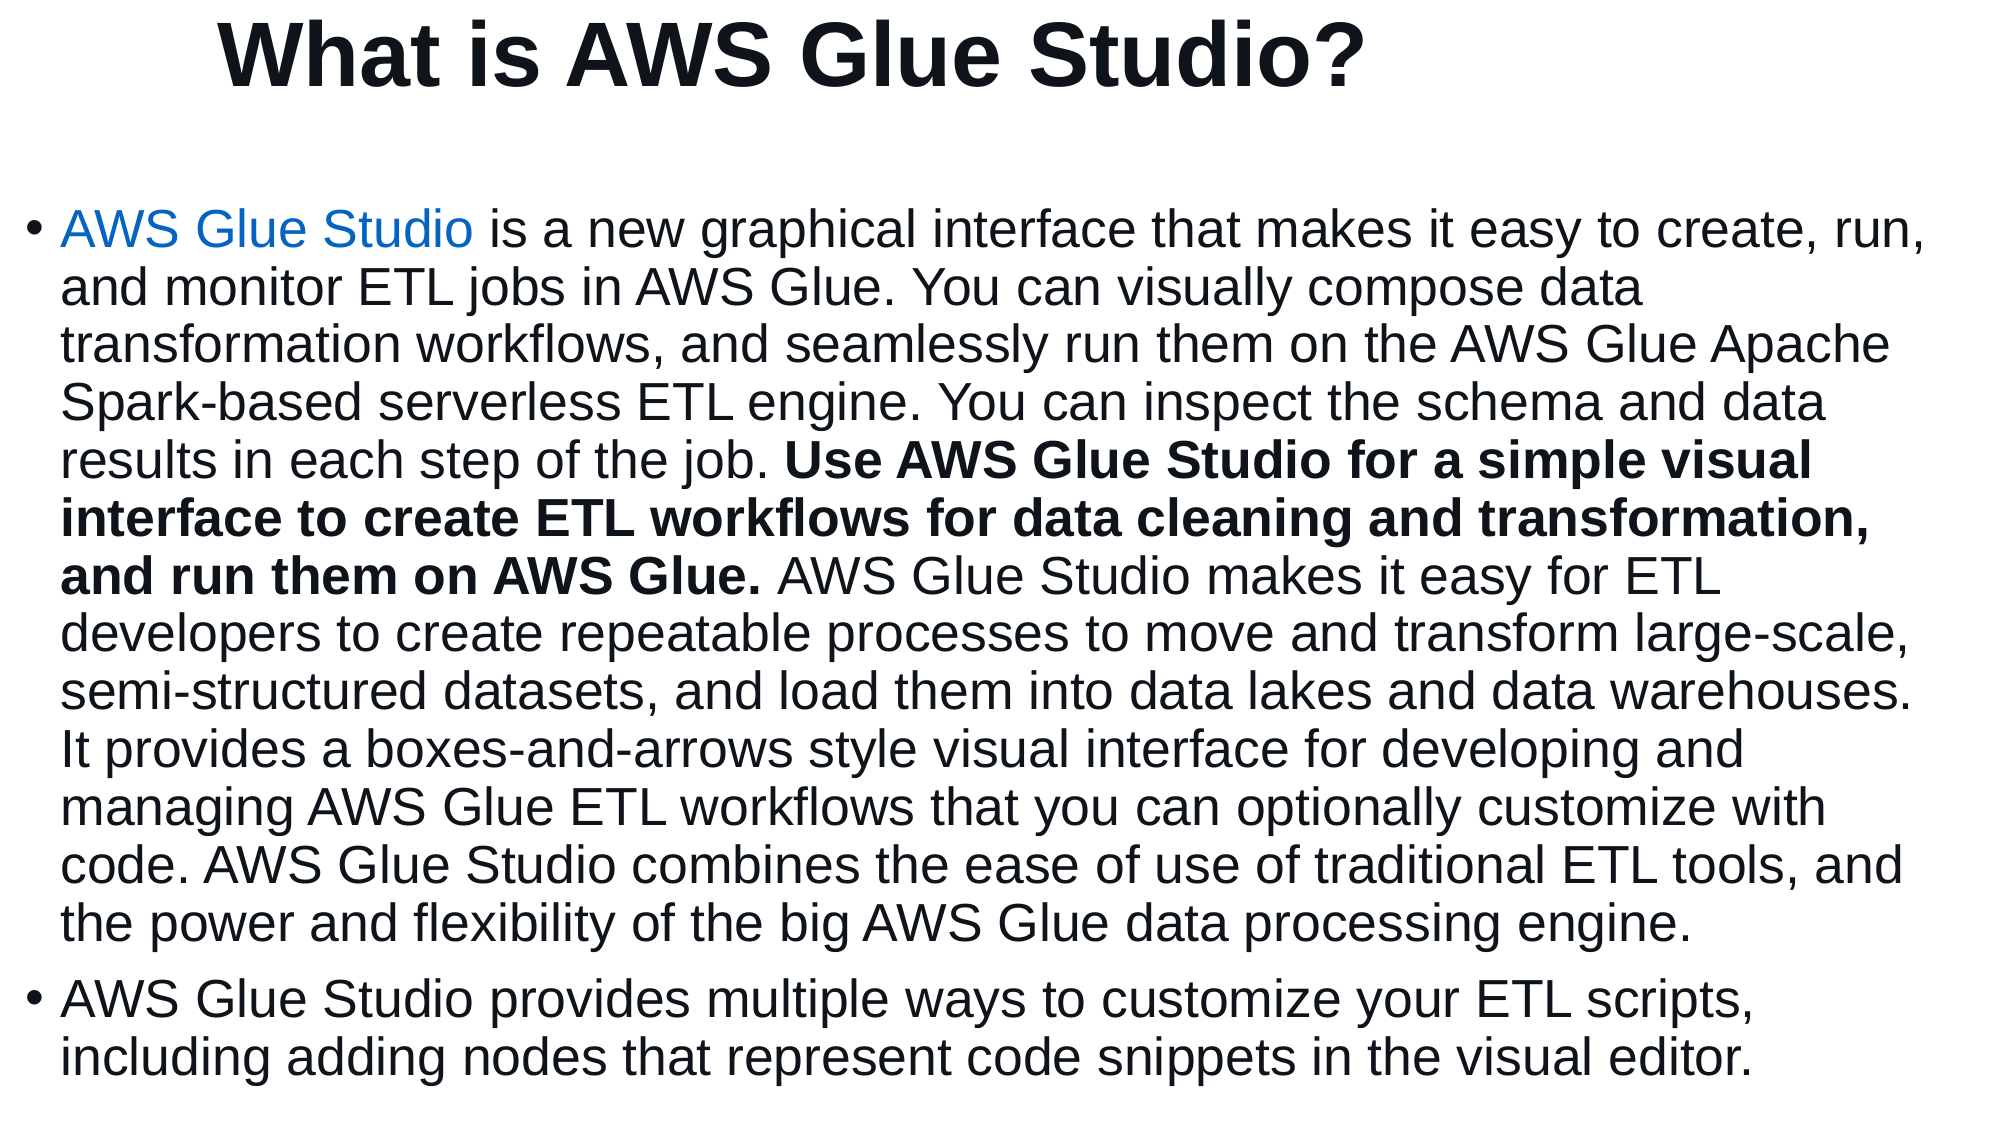

# What is AWS Glue Studio?
AWS Glue Studio is a new graphical interface that makes it easy to create, run, and monitor ETL jobs in AWS Glue. You can visually compose data transformation workflows, and seamlessly run them on the AWS Glue Apache Spark-based serverless ETL engine. You can inspect the schema and data results in each step of the job. Use AWS Glue Studio for a simple visual interface to create ETL workflows for data cleaning and transformation, and run them on AWS Glue. AWS Glue Studio makes it easy for ETL developers to create repeatable processes to move and transform large-scale, semi-structured datasets, and load them into data lakes and data warehouses. It provides a boxes-and-arrows style visual interface for developing and managing AWS Glue ETL workflows that you can optionally customize with code. AWS Glue Studio combines the ease of use of traditional ETL tools, and the power and flexibility of the big AWS Glue data processing engine.
AWS Glue Studio provides multiple ways to customize your ETL scripts, including adding nodes that represent code snippets in the visual editor.